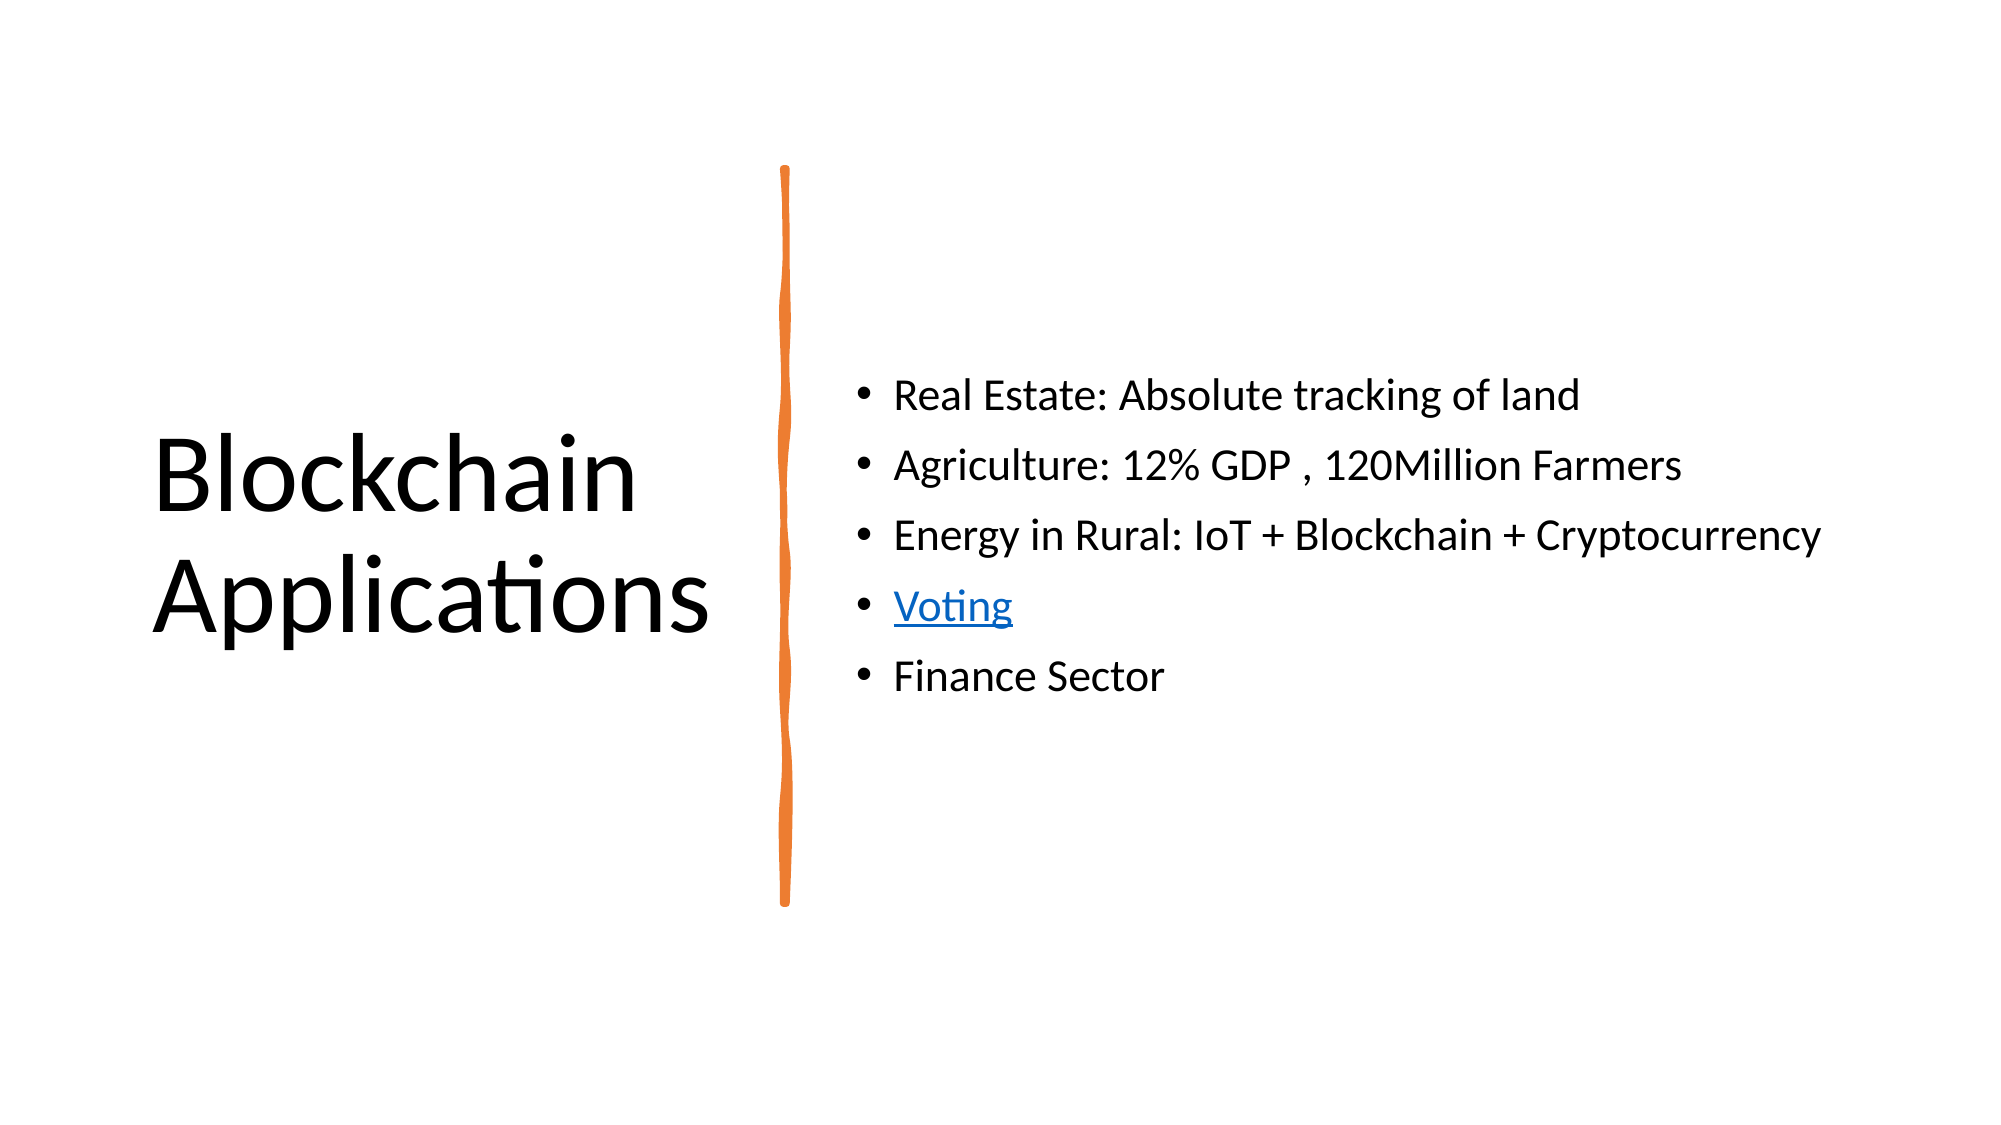

# Blockchain Applications
Real Estate: Absolute tracking of land
Agriculture: 12% GDP , 120Million Farmers
Energy in Rural: IoT + Blockchain + Cryptocurrency
Voting
Finance Sector